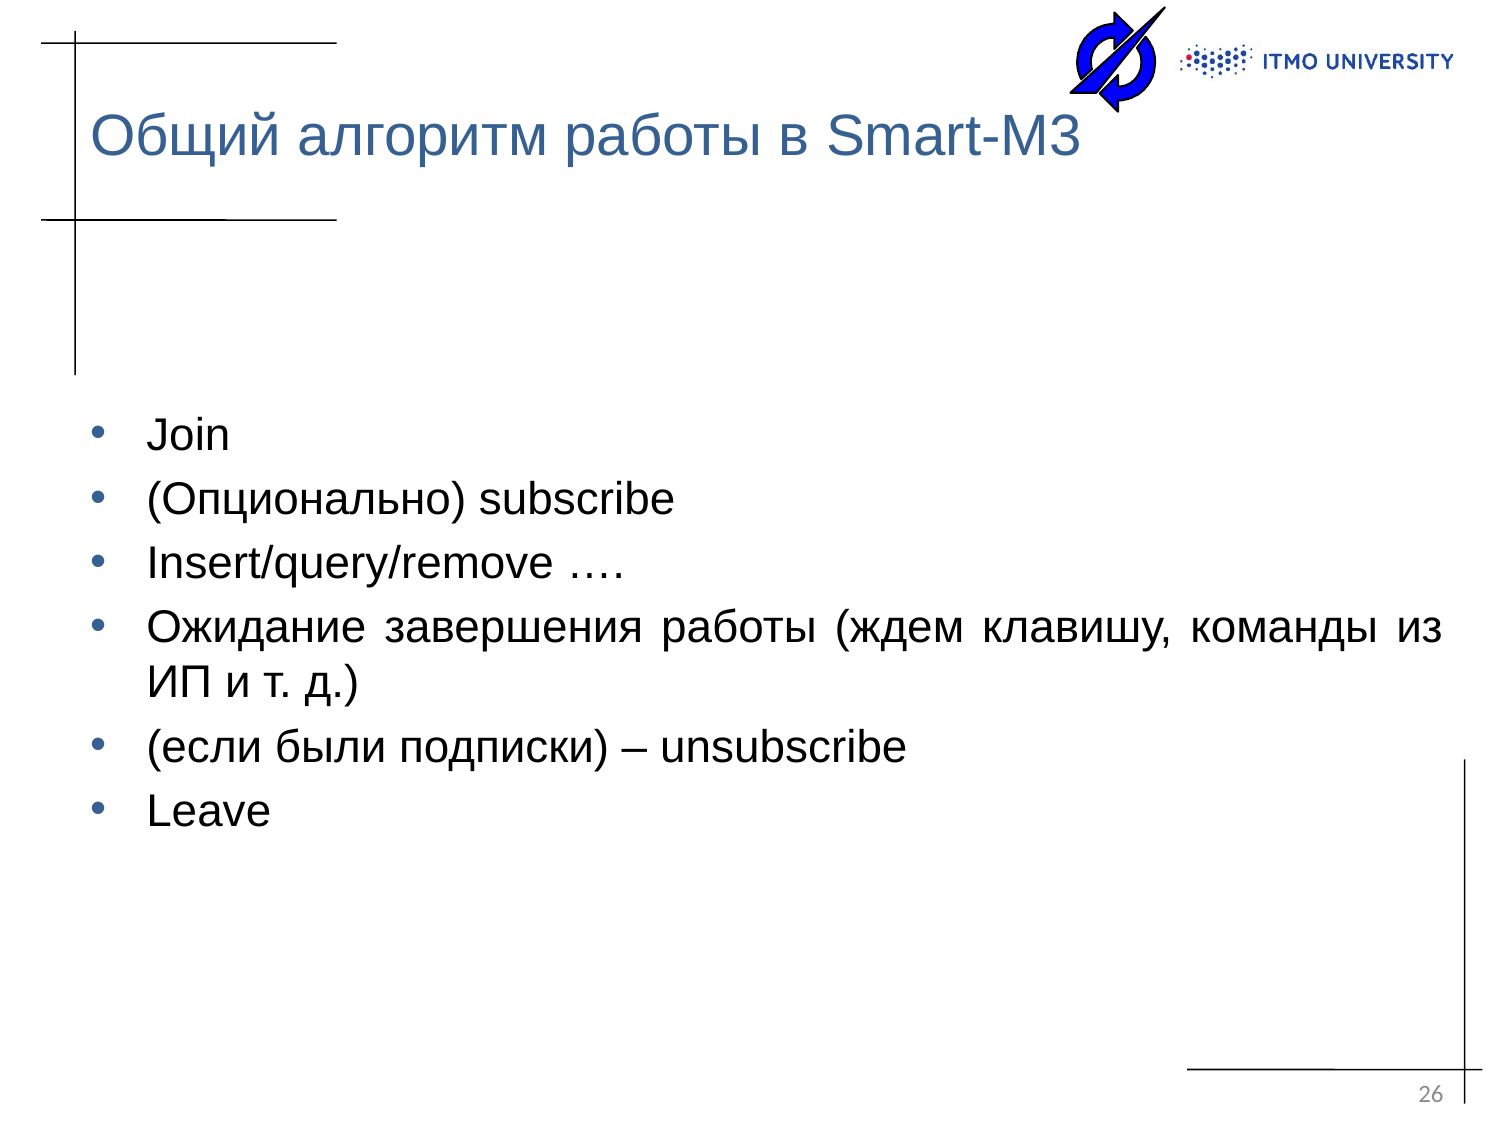

# Общий алгоритм работы в Smart-M3
Join
(Опционально) subscribe
Insert/query/remove ….
Ожидание завершения работы (ждем клавишу, команды из ИП и т. д.)
(если были подписки) – unsubscribe
Leave
26